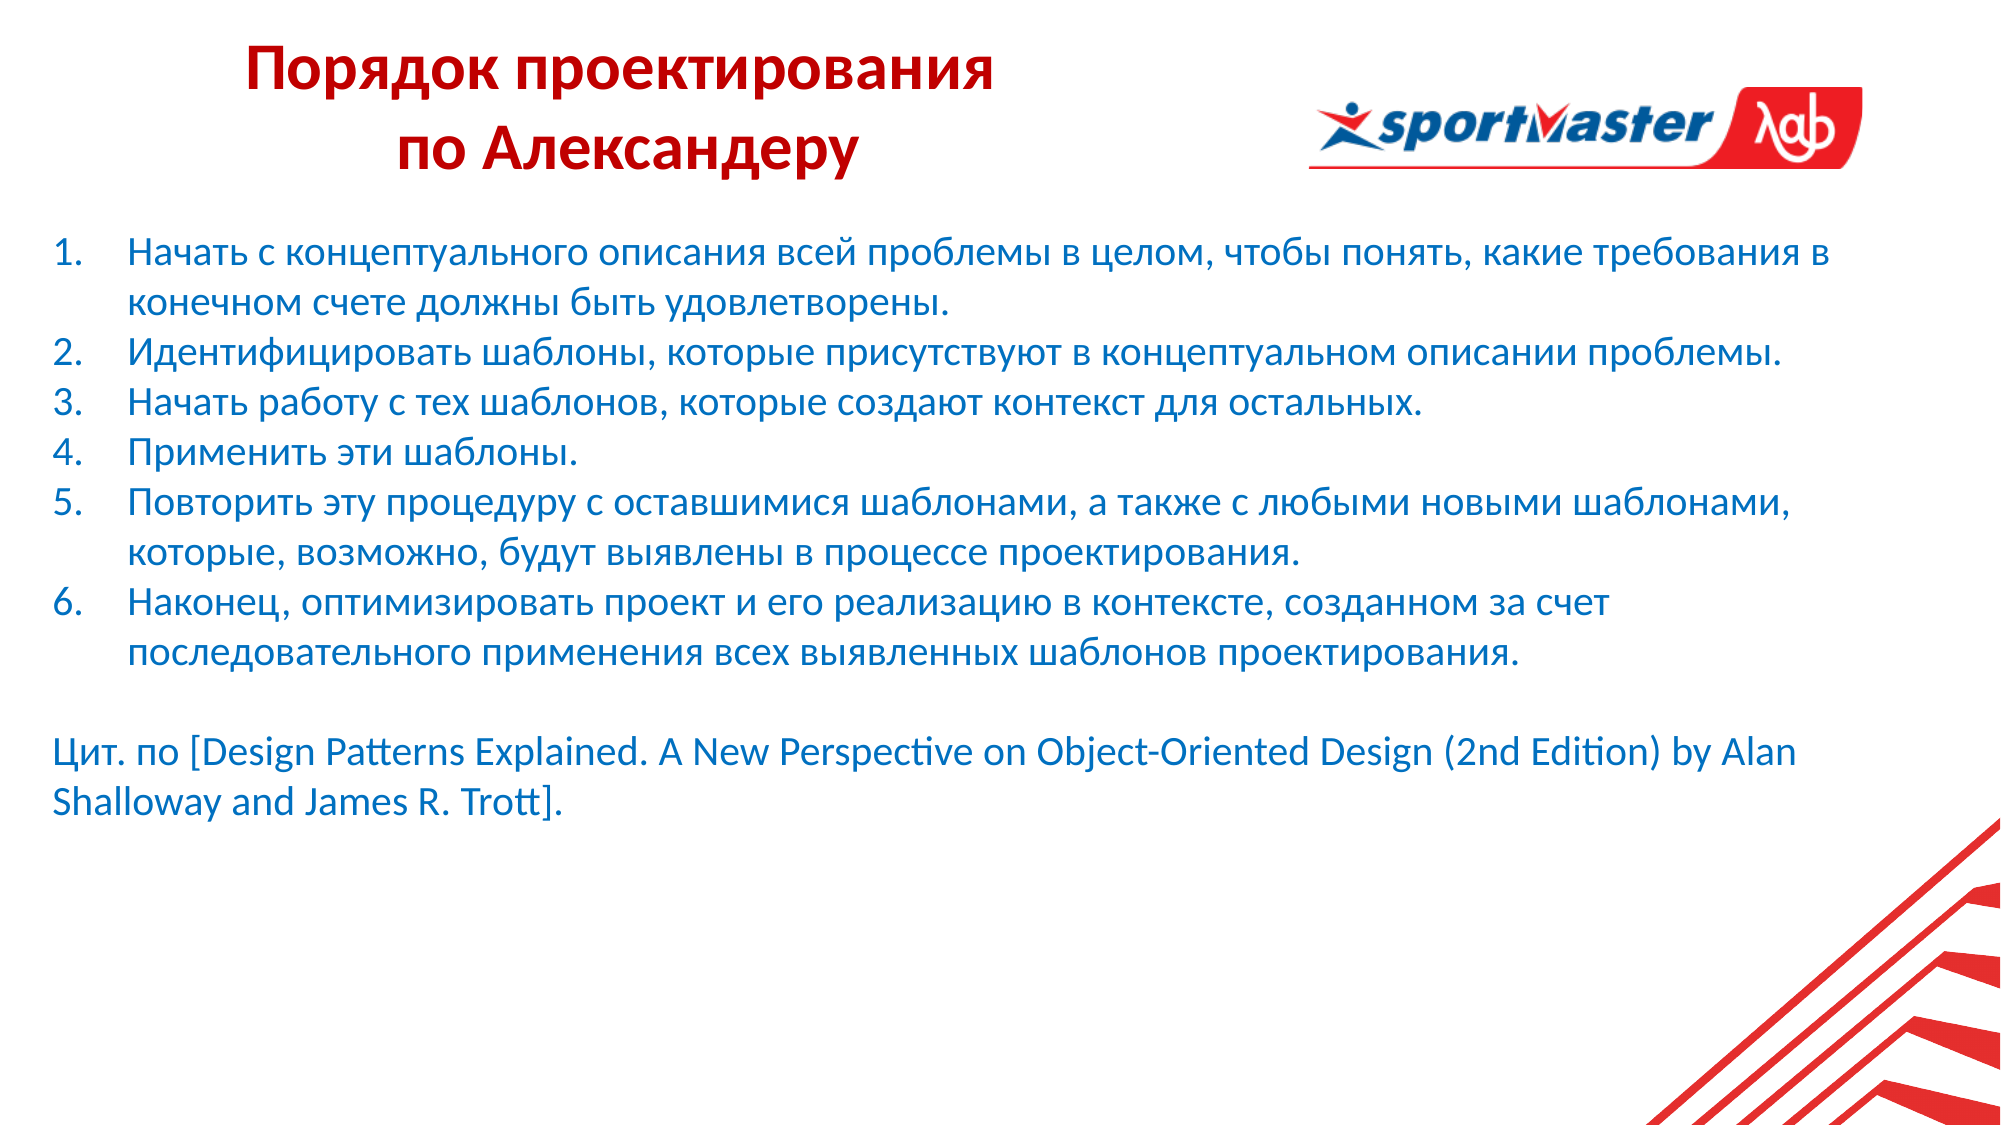

Порядок проектирования
по Александеру
Начать с концептуального описания всей проблемы в целом, чтобы понять, какие требования в конечном счете должны быть удовлетворены.
Идентифицировать шаблоны, которые присутствуют в концептуальном описании проблемы.
Начать работу с тех шаблонов, которые создают контекст для остальных.
Применить эти шаблоны.
Повторить эту процедуру с оставшимися шаблонами, а также с любыми новыми шаблонами, которые, возможно, будут выявлены в процессе проектирования.
Наконец, оптимизировать проект и его реализацию в контексте, созданном за счет последовательного применения всех выявленных шаблонов проектирования.

Цит. по [Design Patterns Explained. A New Perspective on Object-Oriented Design (2nd Edition) by Alan Shalloway and James R. Trott].